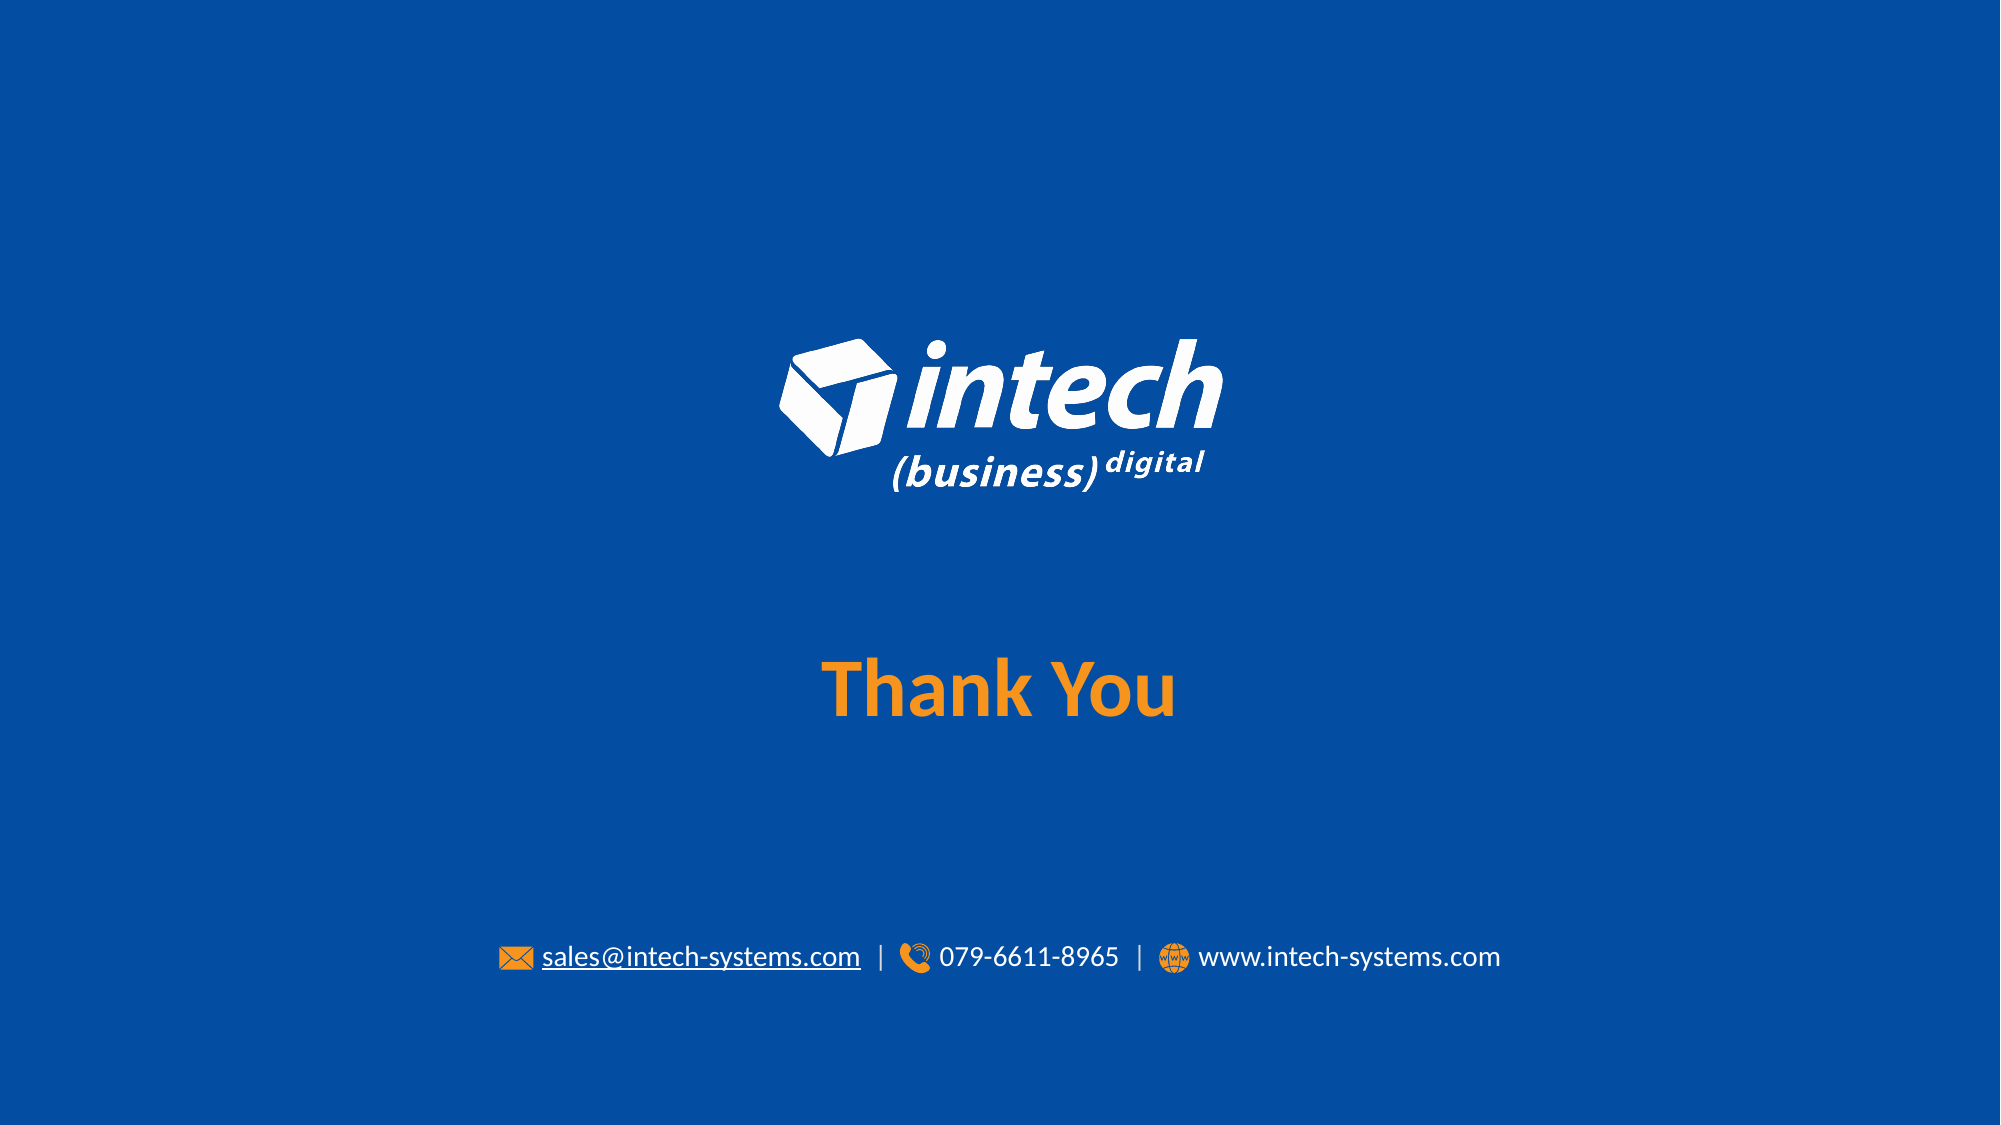

# Thank You
sales@intech-systems.com  |        079-6611-8965  |        www.intech-systems.com